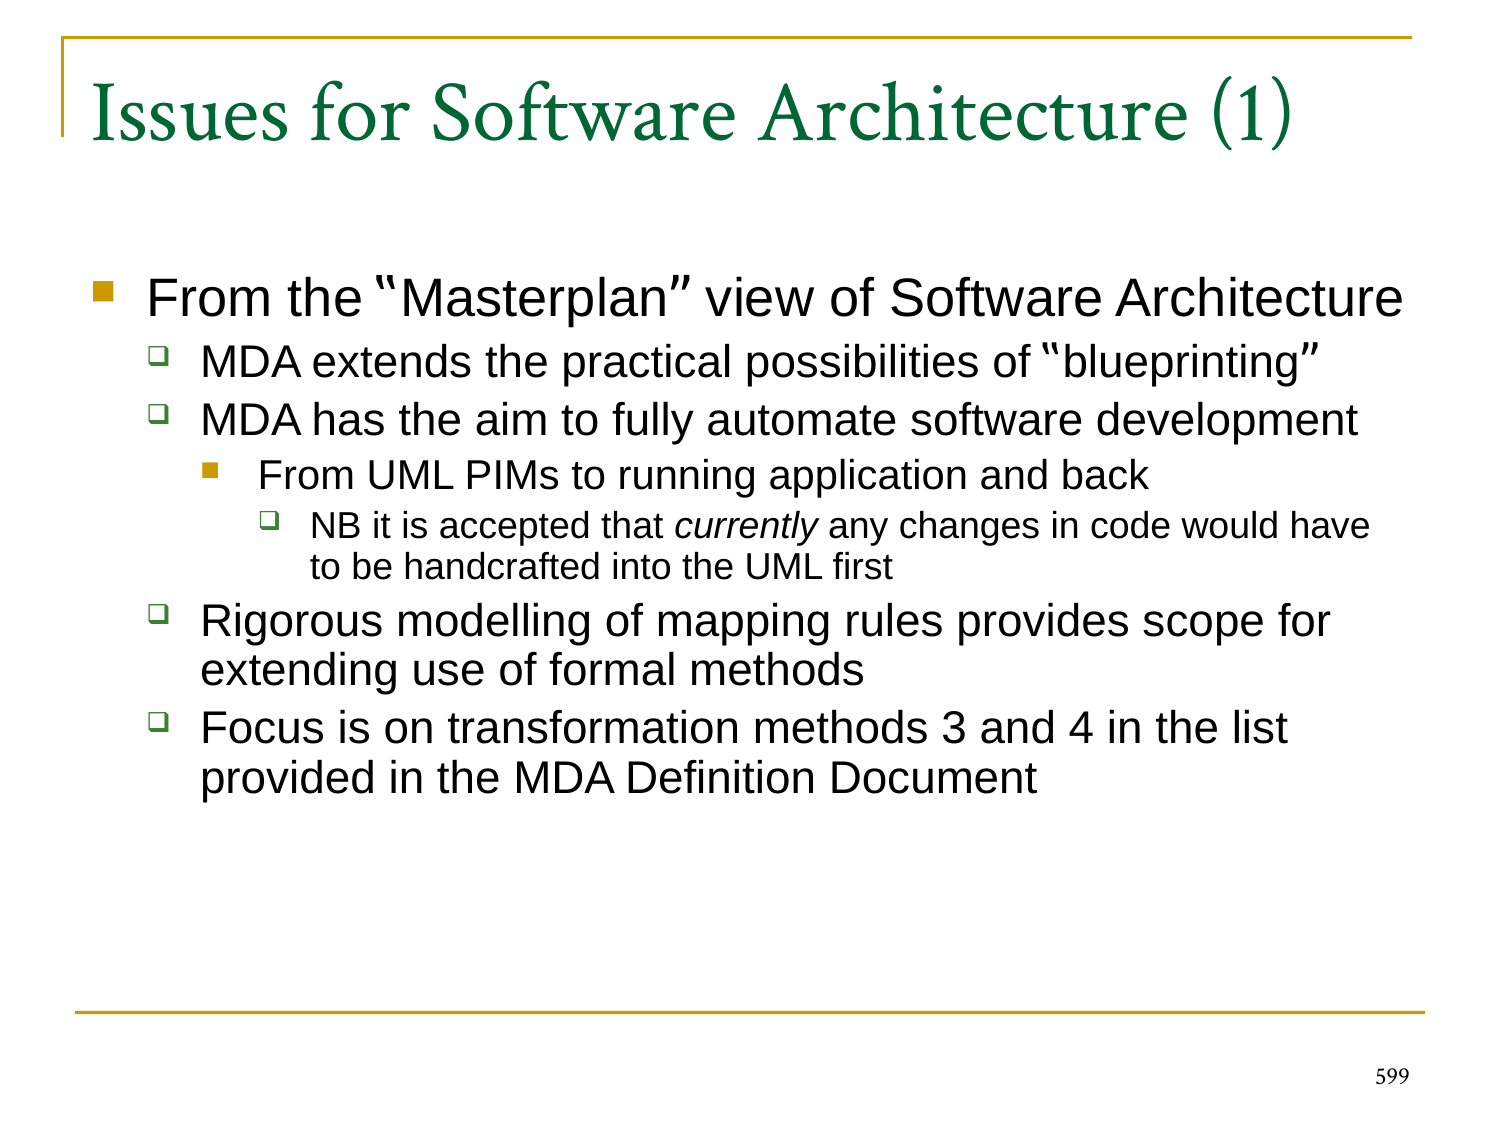

# Issues for Software Architecture (1)
From the “Masterplan” view of Software Architecture
MDA extends the practical possibilities of “blueprinting”
MDA has the aim to fully automate software development
From UML PIMs to running application and back
NB it is accepted that currently any changes in code would have to be handcrafted into the UML first
Rigorous modelling of mapping rules provides scope for extending use of formal methods
Focus is on transformation methods 3 and 4 in the list provided in the MDA Definition Document
599